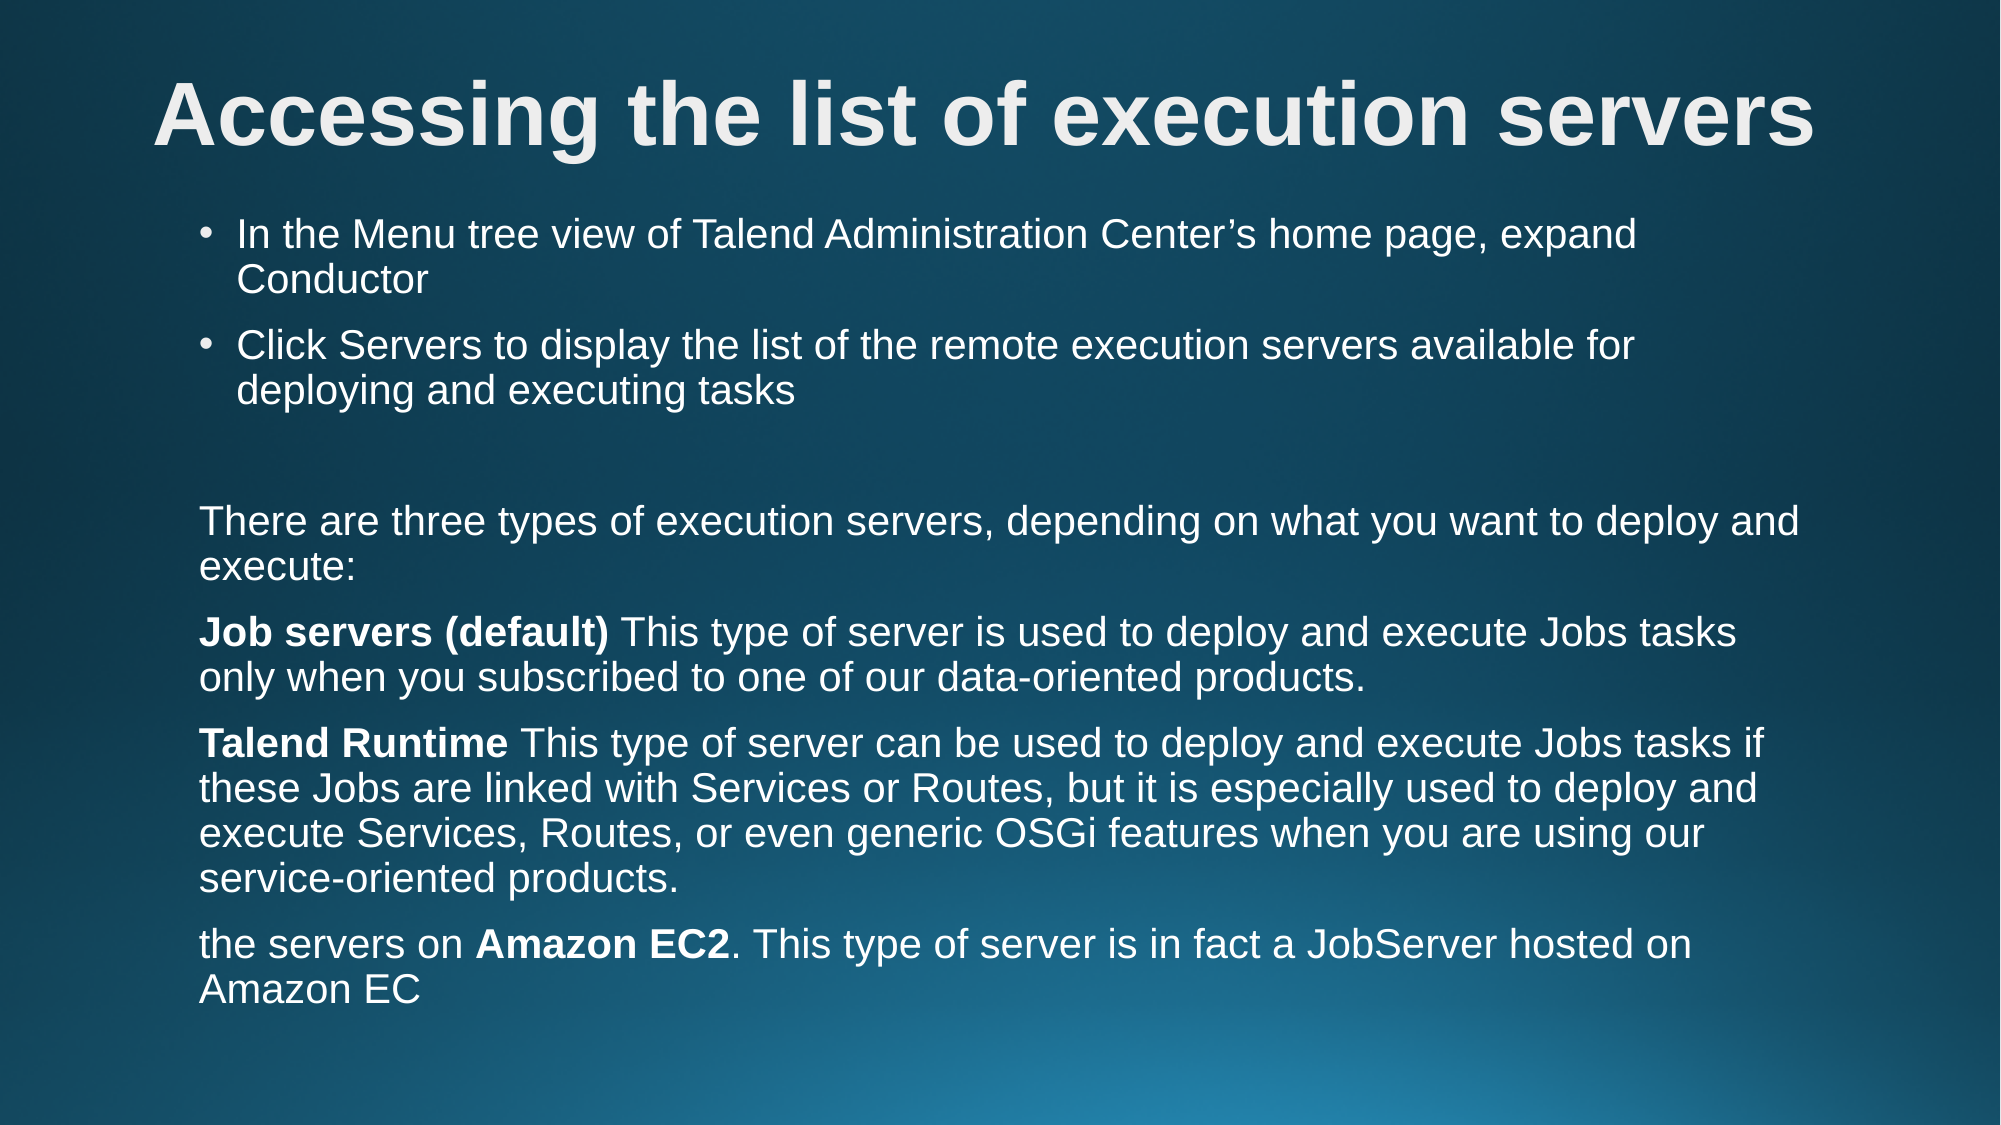

Accessing the list of execution servers
In the Menu tree view of Talend Administration Center’s home page, expand Conductor
Click Servers to display the list of the remote execution servers available for deploying and executing tasks

There are three types of execution servers, depending on what you want to deploy and execute:
Job servers (default) This type of server is used to deploy and execute Jobs tasks only when you subscribed to one of our data-oriented products.
Talend Runtime This type of server can be used to deploy and execute Jobs tasks if these Jobs are linked with Services or Routes, but it is especially used to deploy and execute Services, Routes, or even generic OSGi features when you are using our service-oriented products.
the servers on Amazon EC2. This type of server is in fact a JobServer hosted on Amazon EC